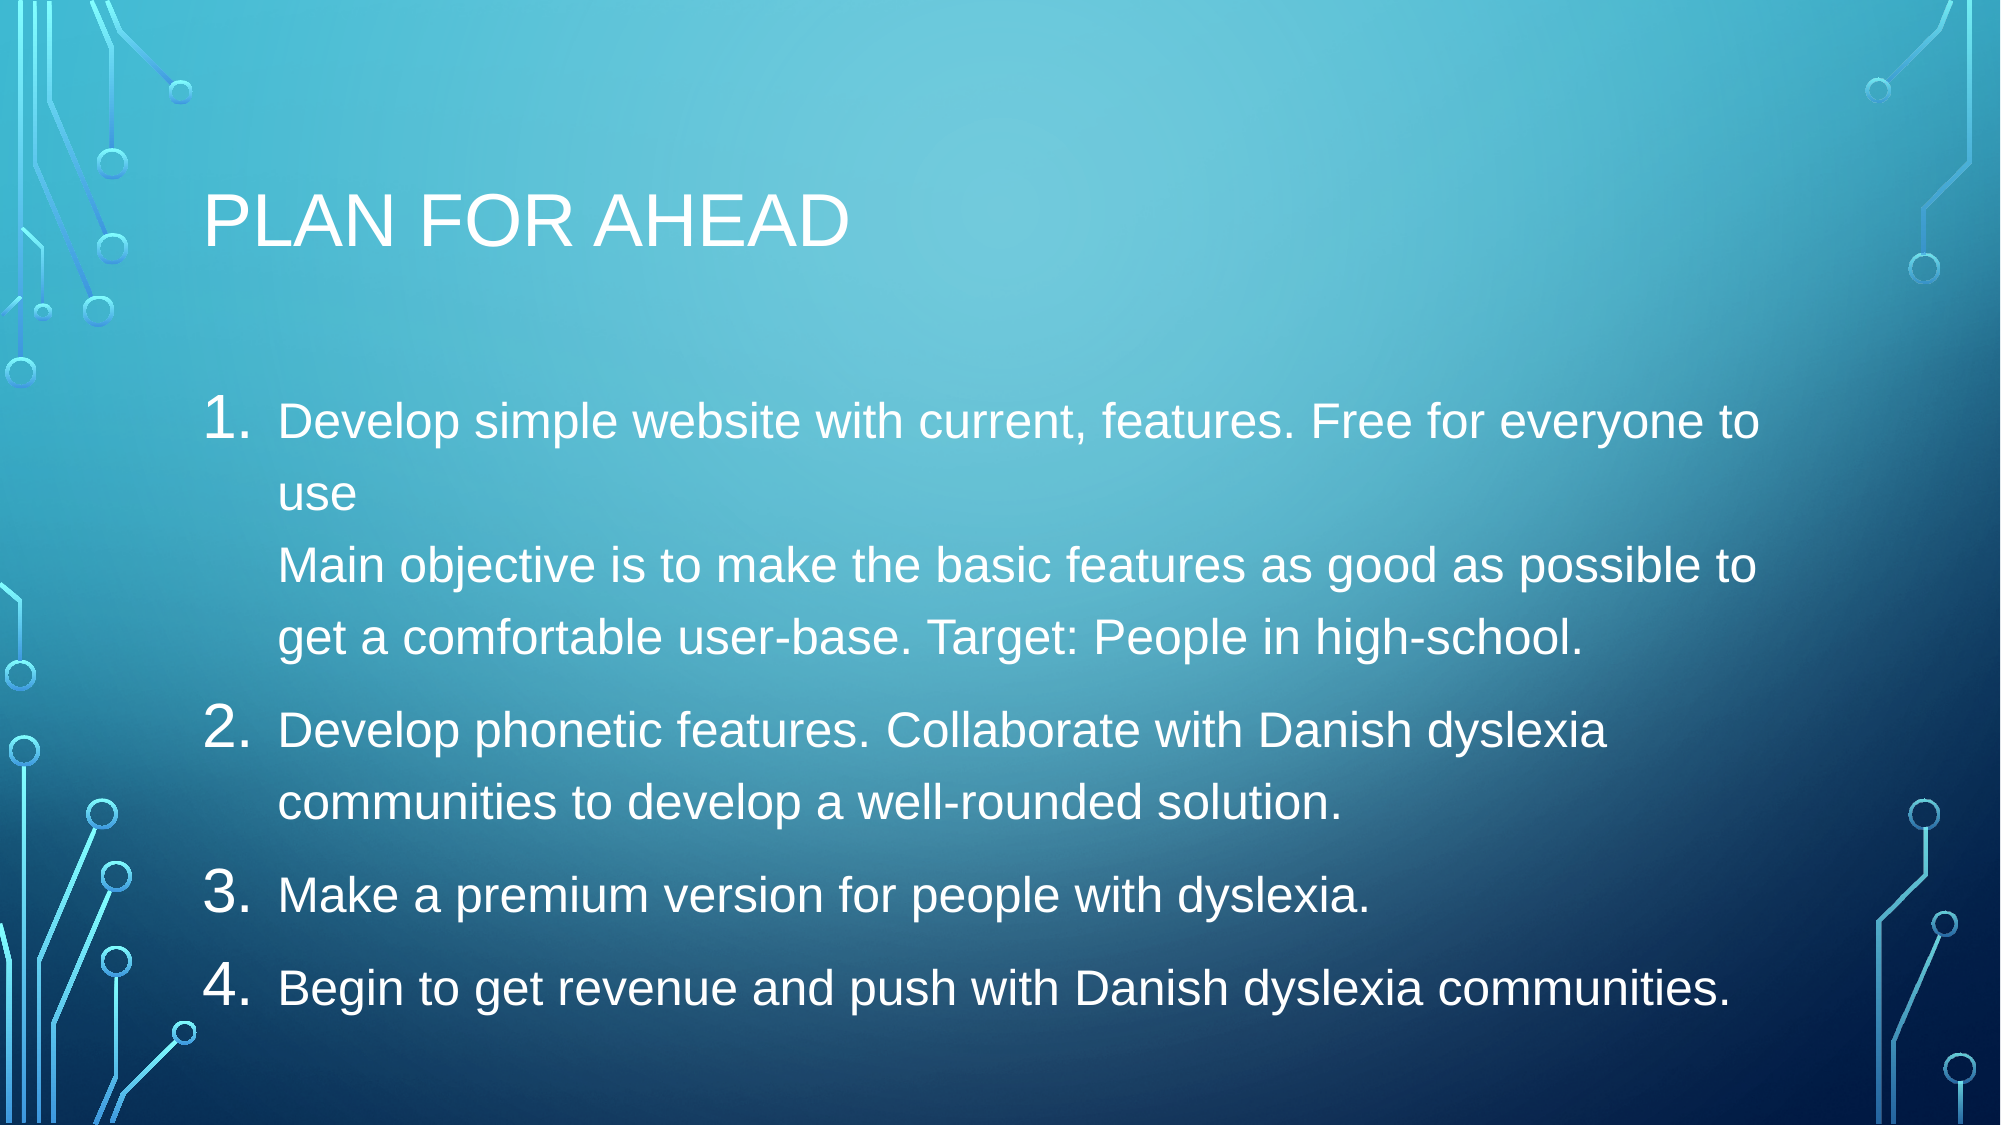

# Plan for ahead
Develop simple website with current, features. Free for everyone to use
Main objective is to make the basic features as good as possible to get a comfortable user-base. Target: People in high-school.
Develop phonetic features. Collaborate with Danish dyslexia communities to develop a well-rounded solution.
Make a premium version for people with dyslexia.
Begin to get revenue and push with Danish dyslexia communities.